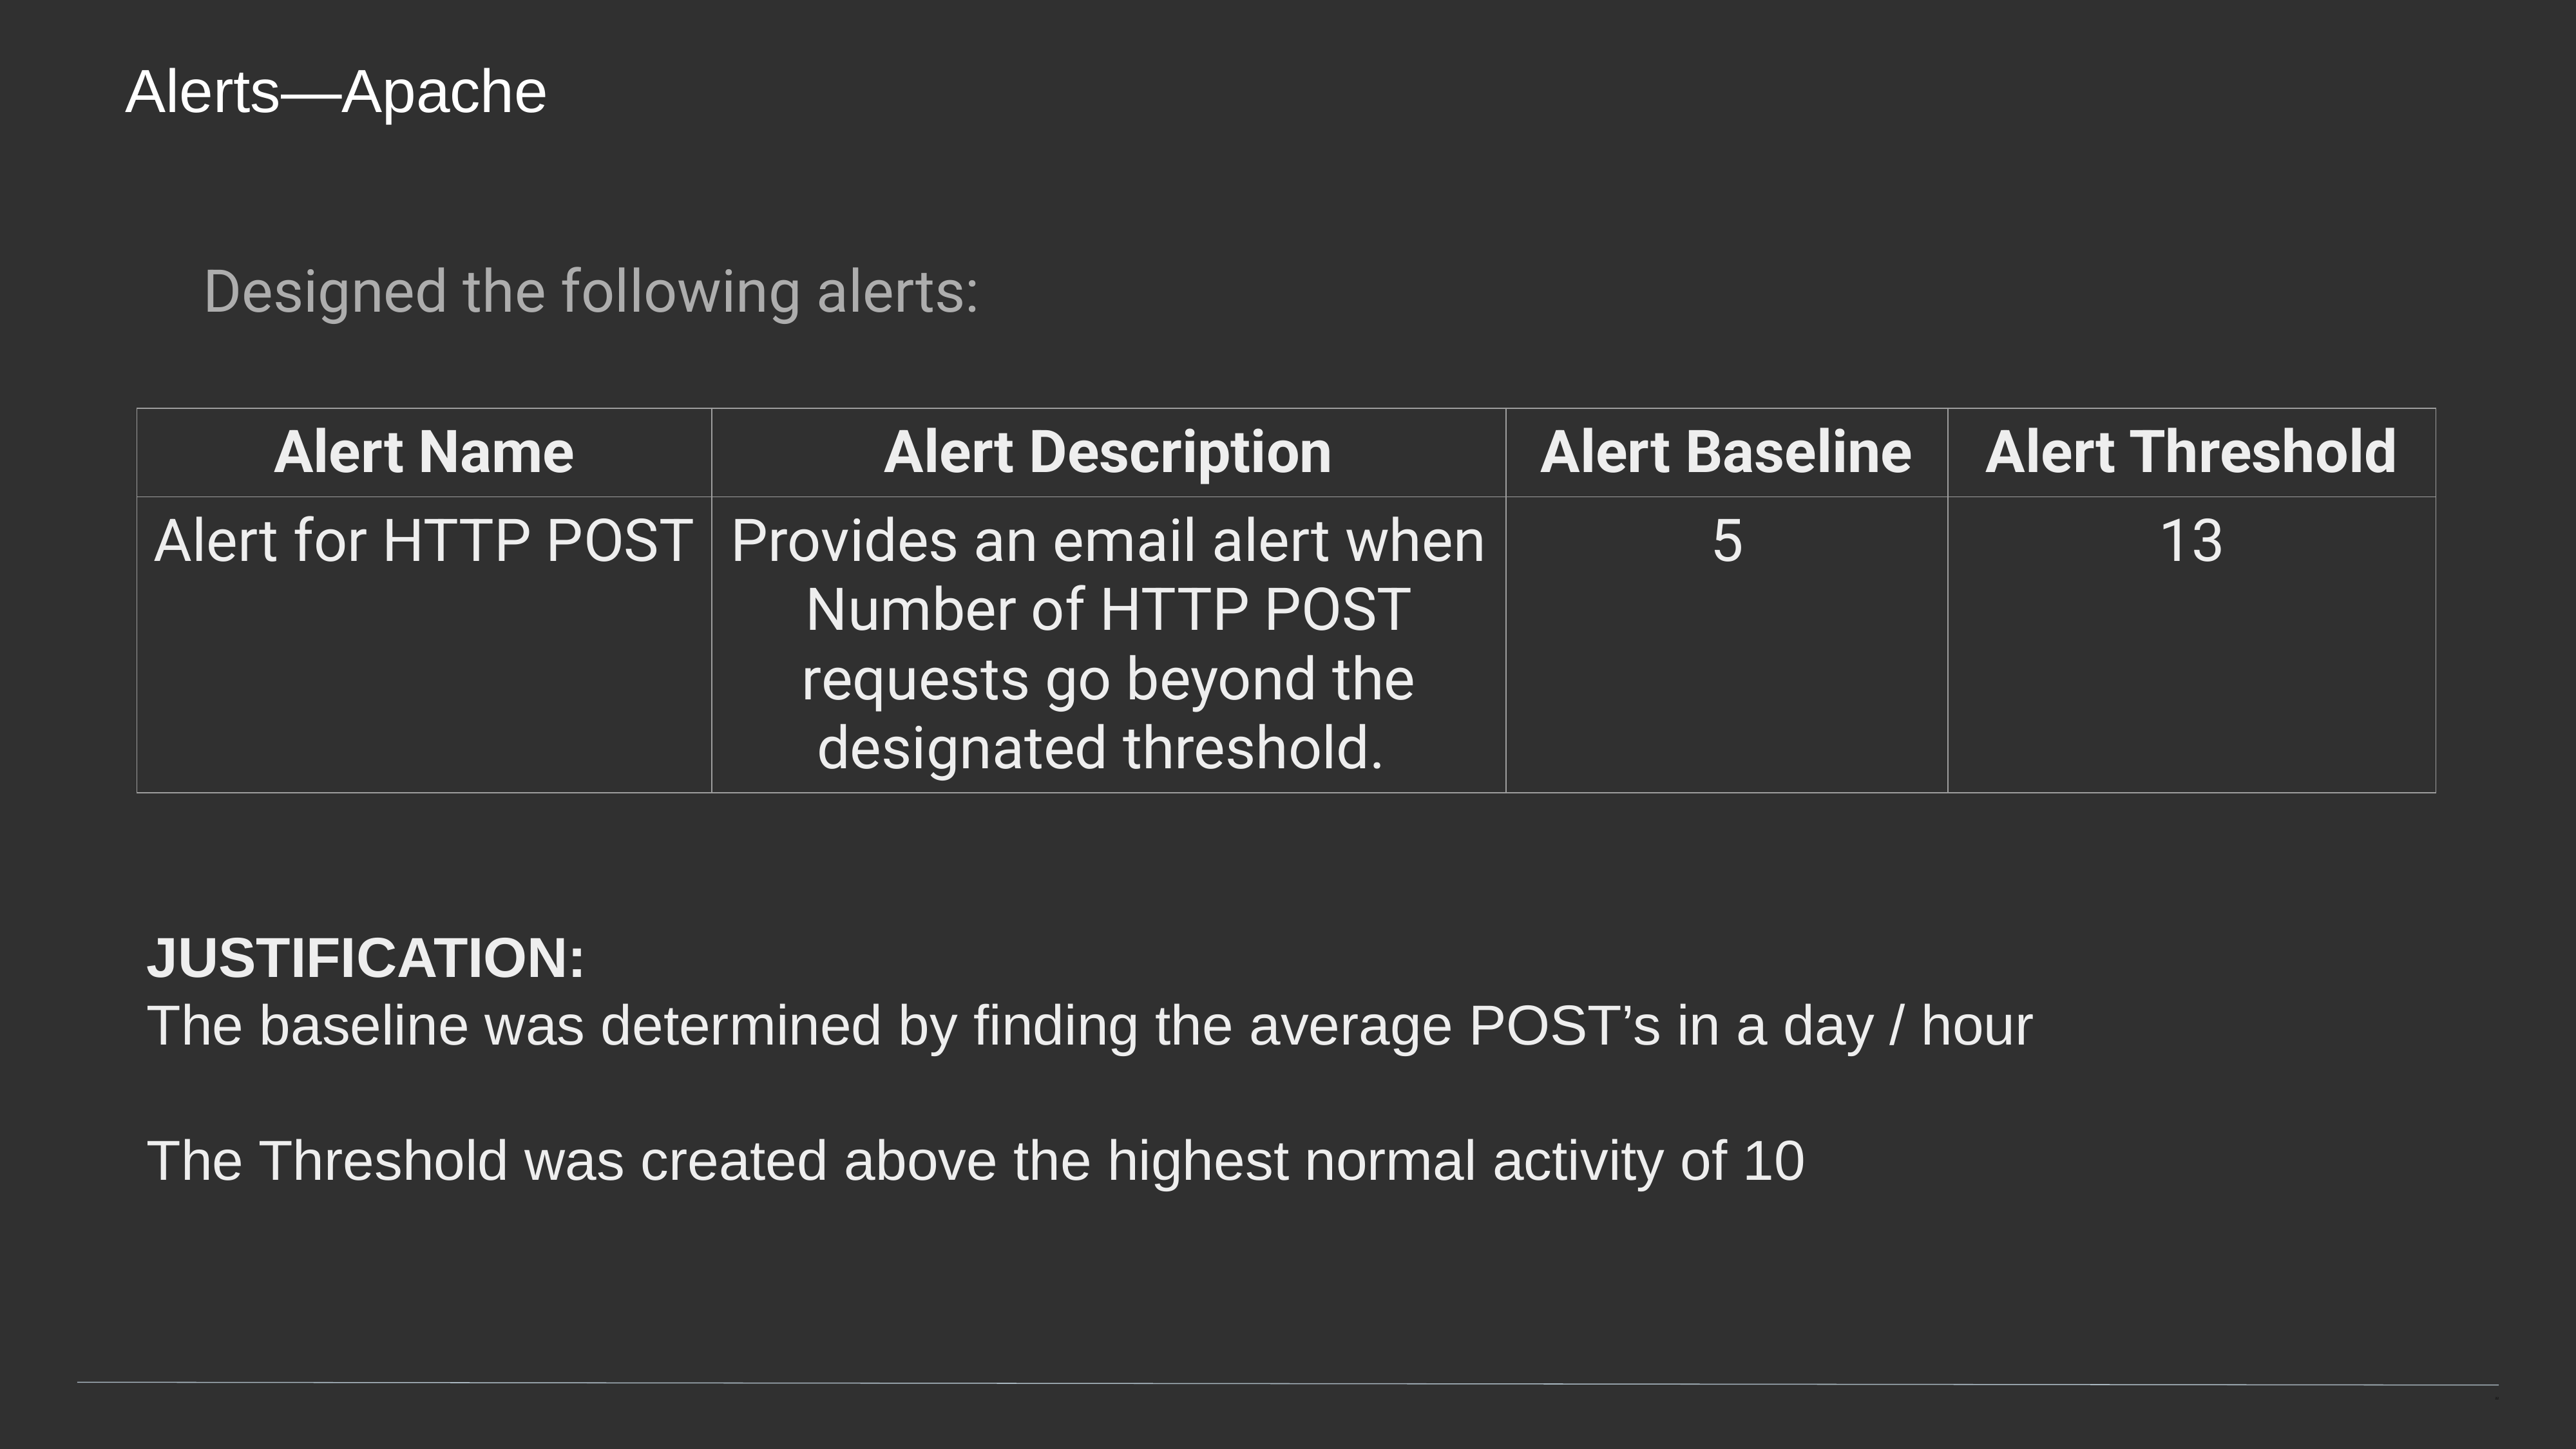

# Alerts—Apache
Designed the following alerts:

| Alert Name | Alert Description | Alert Baseline | Alert Threshold |
| --- | --- | --- | --- |
| Alert for HTTP POST | Provides an email alert when Number of HTTP POST requests go beyond the designated threshold. | 5 | 13 |
JUSTIFICATION:
The baseline was determined by finding the average POST’s in a day / hour

The Threshold was created above the highest normal activity of 10
22